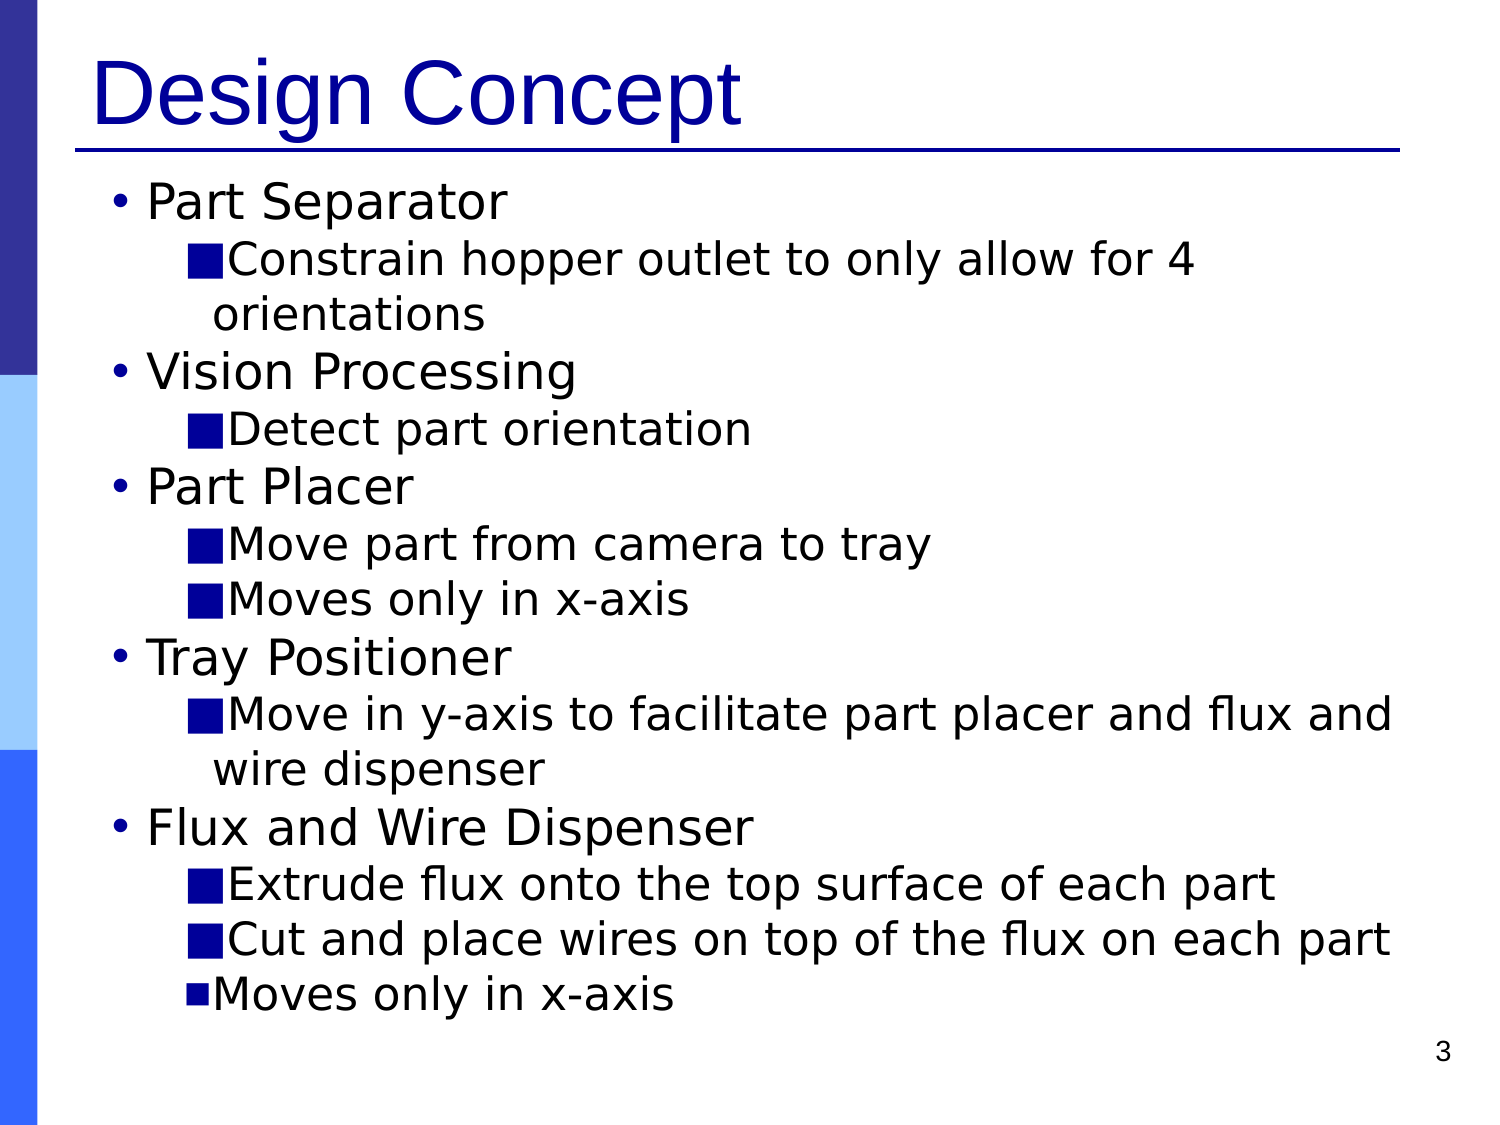

# Design Concept
Part Separator
Constrain hopper outlet to only allow for 4 orientations
Vision Processing
Detect part orientation
Part Placer
Move part from camera to tray
Moves only in x-axis
Tray Positioner
Move in y-axis to facilitate part placer and flux and wire dispenser
Flux and Wire Dispenser
Extrude flux onto the top surface of each part
Cut and place wires on top of the flux on each part
Moves only in x-axis

3